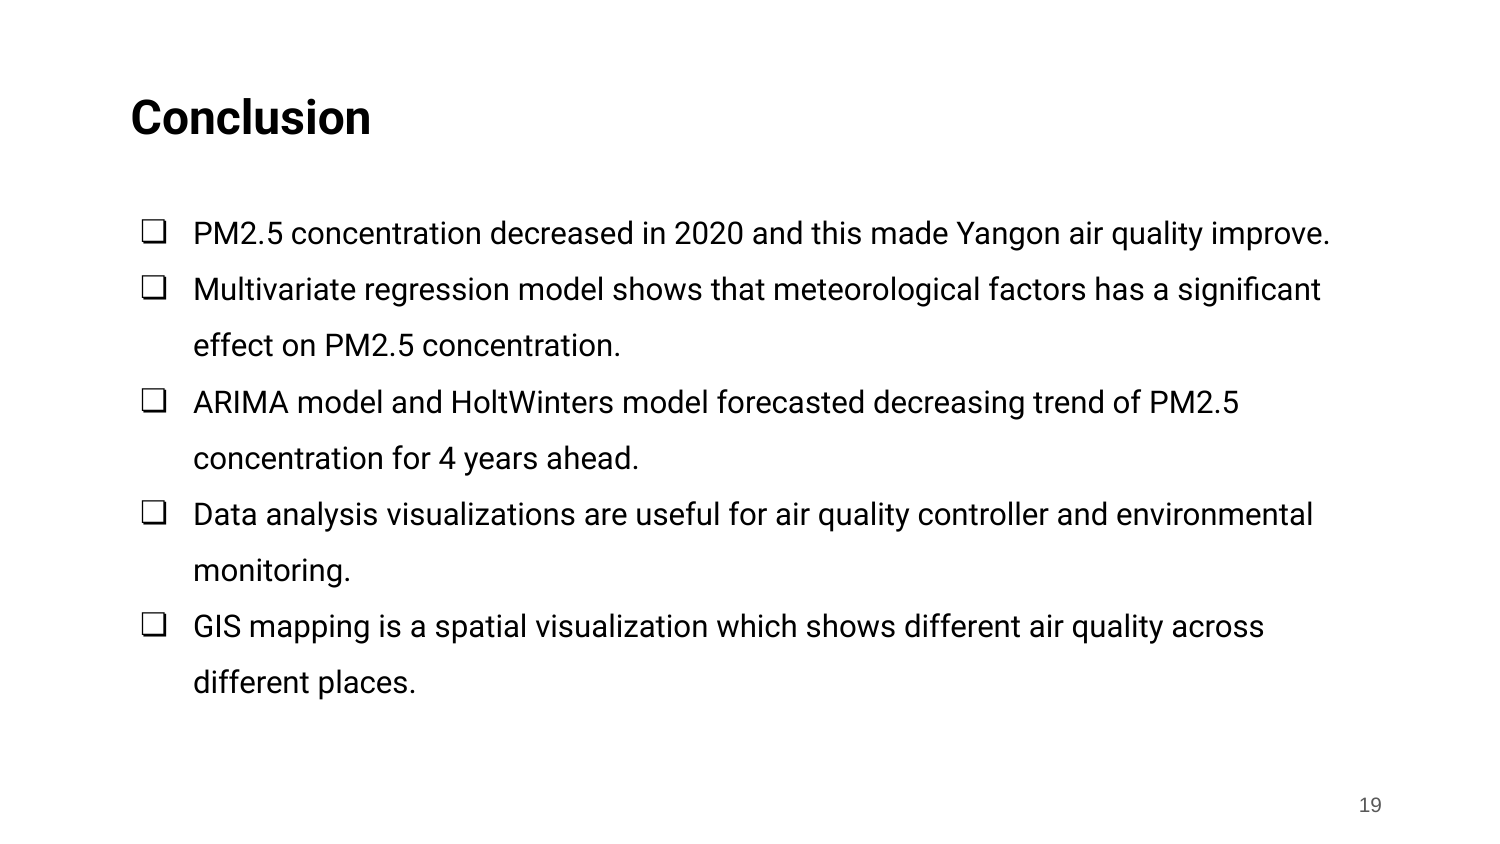

# Conclusion
PM2.5 concentration decreased in 2020 and this made Yangon air quality improve.
Multivariate regression model shows that meteorological factors has a significant effect on PM2.5 concentration.
ARIMA model and HoltWinters model forecasted decreasing trend of PM2.5 concentration for 4 years ahead.
Data analysis visualizations are useful for air quality controller and environmental monitoring.
GIS mapping is a spatial visualization which shows different air quality across different places.

19